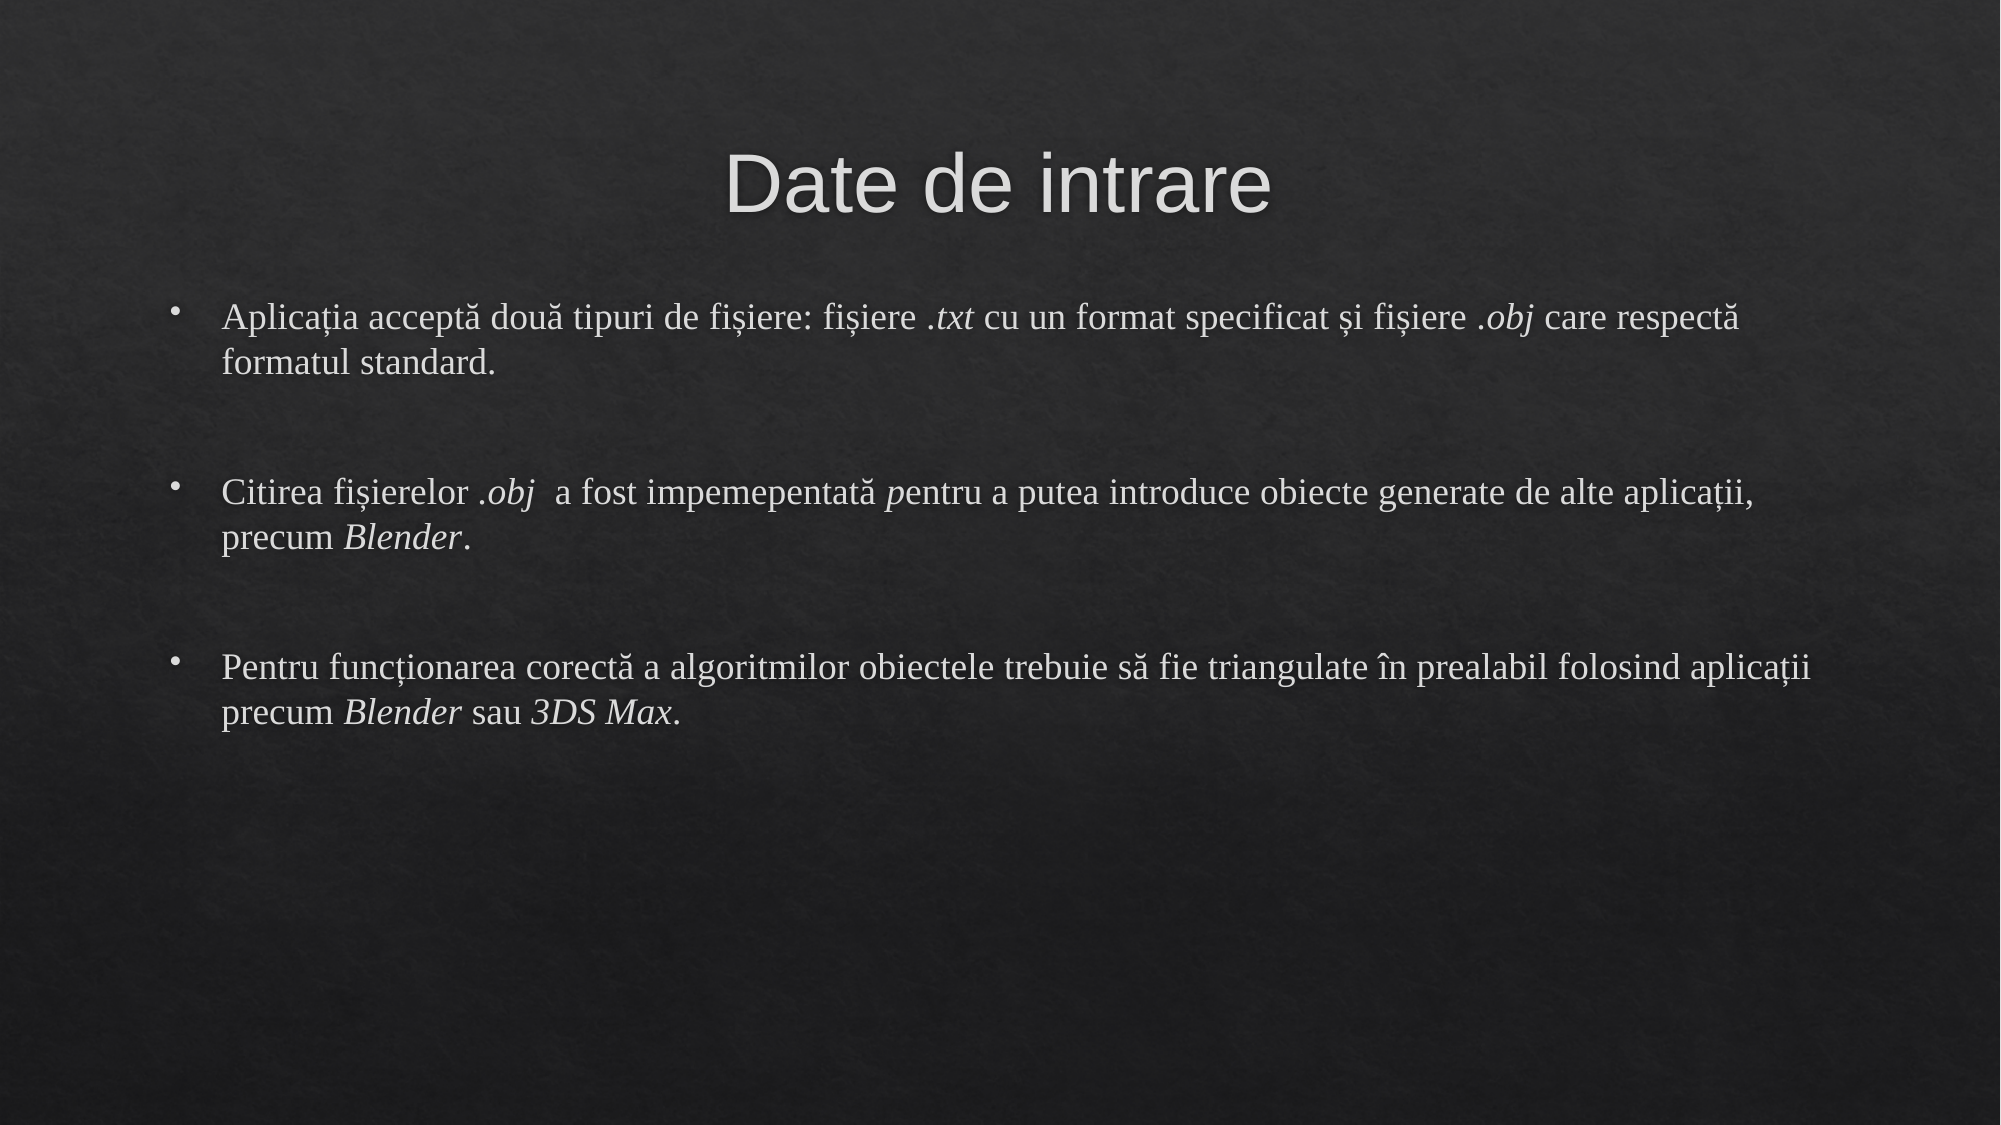

# Date de intrare
Aplicația acceptă două tipuri de fișiere: fișiere .txt cu un format specificat și fișiere .obj care respectă formatul standard.

Citirea fișierelor .obj  a fost impemepentată pentru a putea introduce obiecte generate de alte aplicații, precum Blender.

Pentru funcționarea corectă a algoritmilor obiectele trebuie să fie triangulate în prealabil folosind aplicații precum Blender sau 3DS Max.